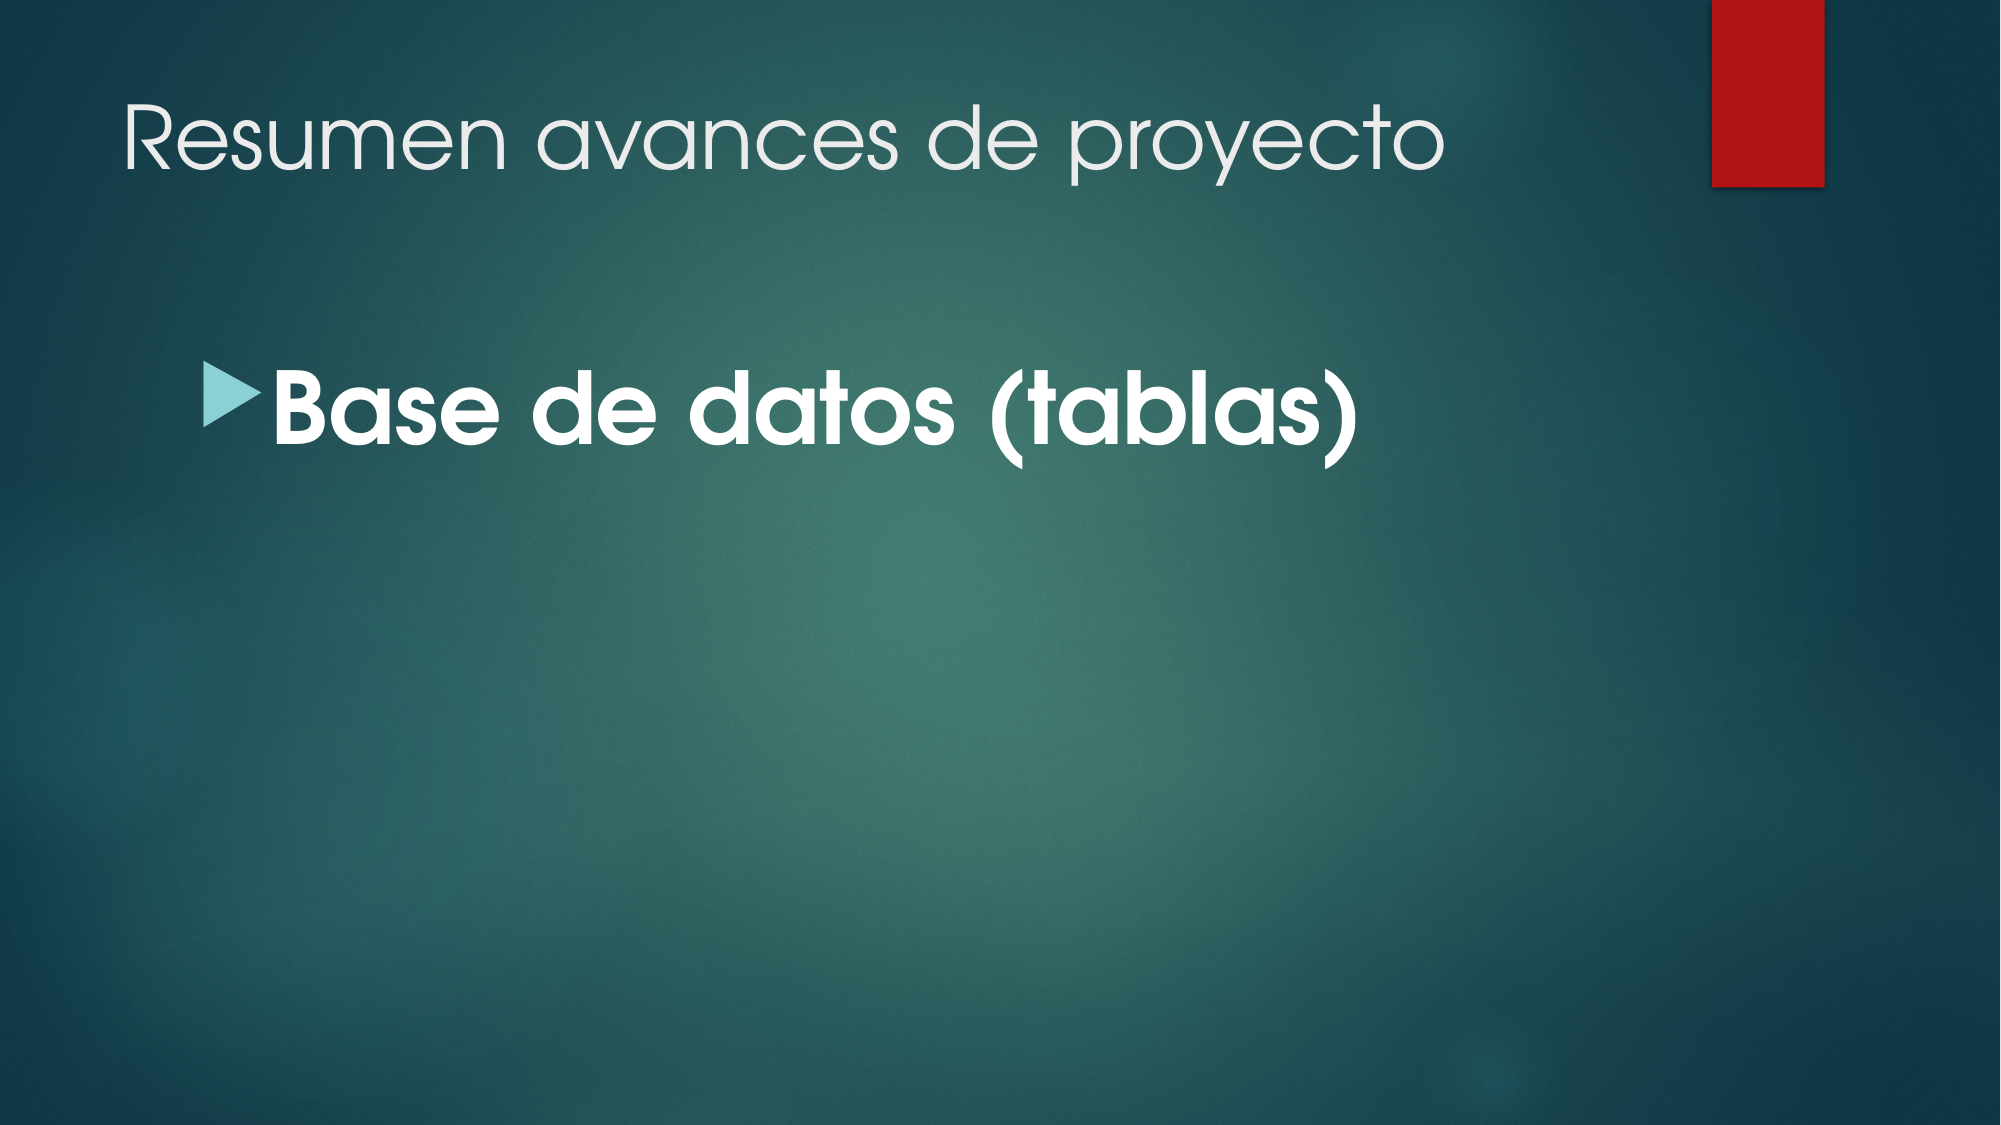

# Resumen avances de proyecto
Base de datos (tablas)